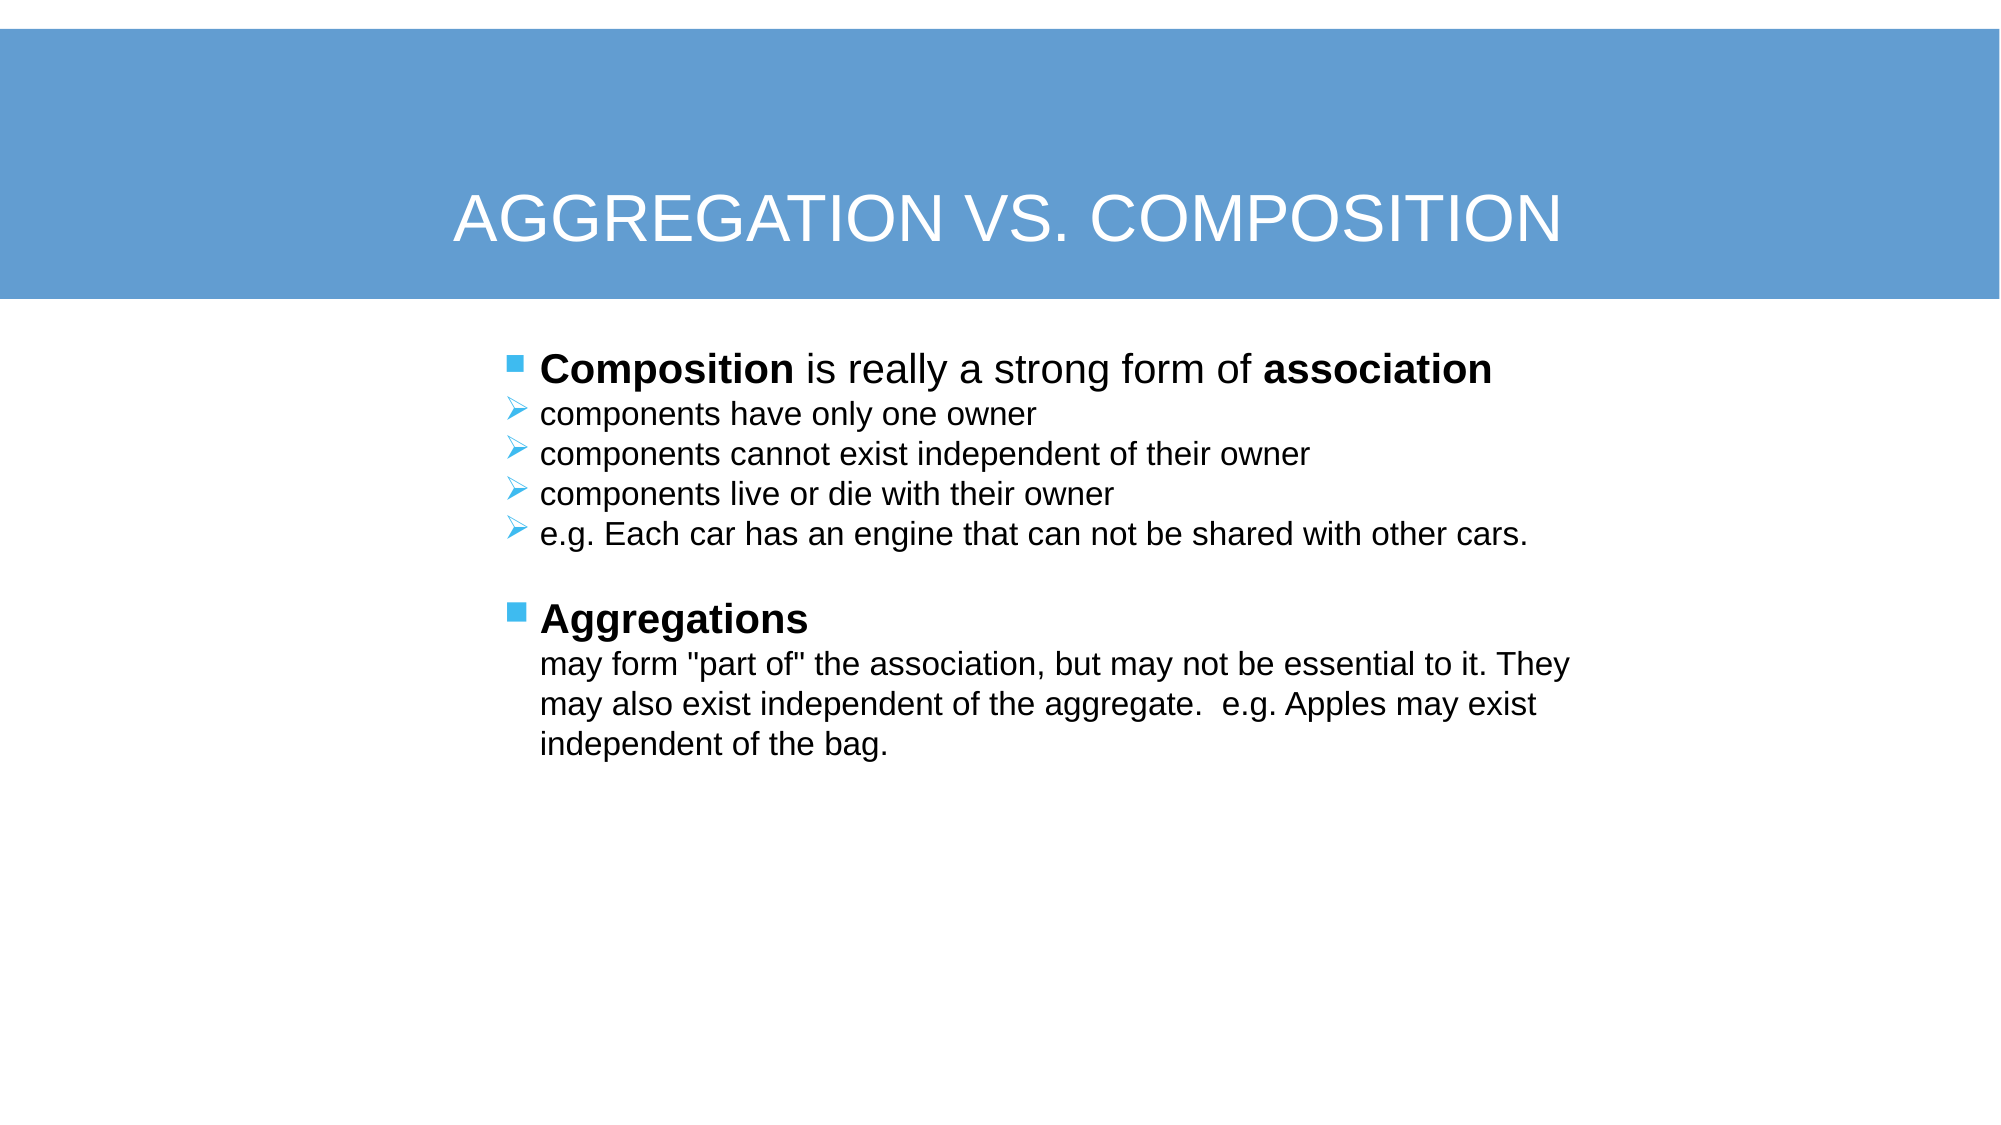

# Aggregation vs. Composition

Composition is really a strong form of association
components have only one owner
components cannot exist independent of their owner
components live or die with their owner
e.g. Each car has an engine that can not be shared with other cars.

Aggregations
may form "part of" the association, but may not be essential to it. They may also exist independent of the aggregate.  e.g. Apples may exist independent of the bag.